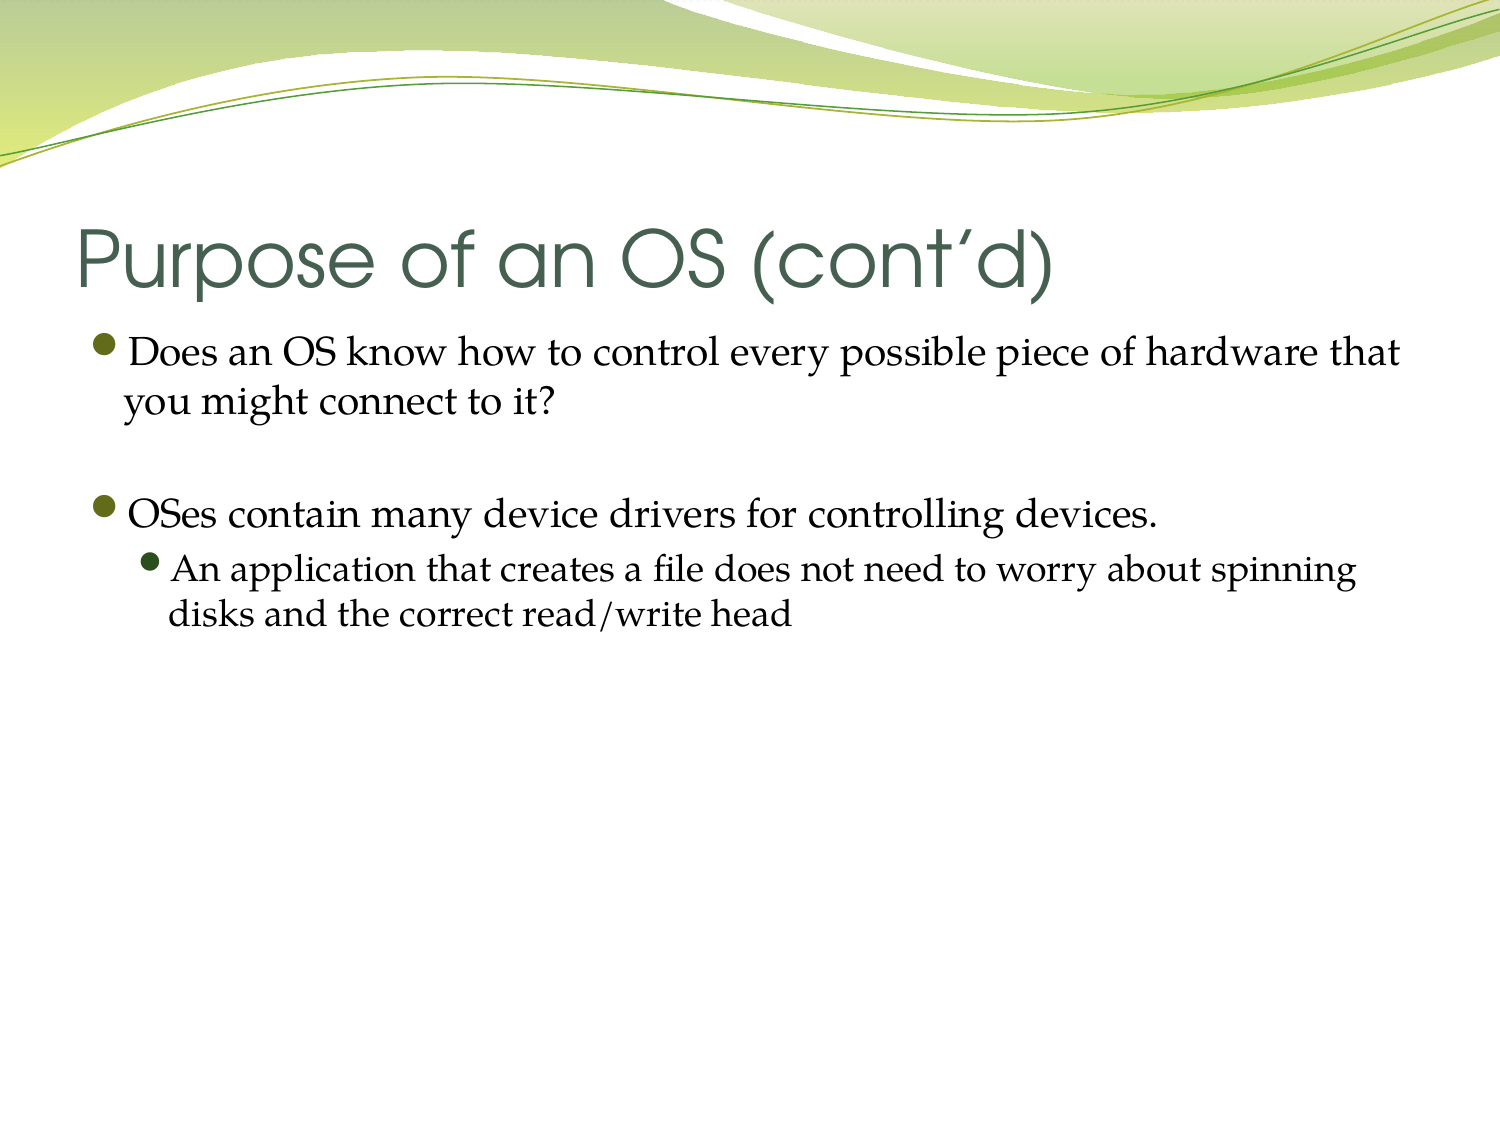

# Purpose of an OS (cont’d)
Does an OS know how to control every possible piece of hardware that you might connect to it?

OSes contain many device drivers for controlling devices.
An application that creates a file does not need to worry about spinning disks and the correct read/write head